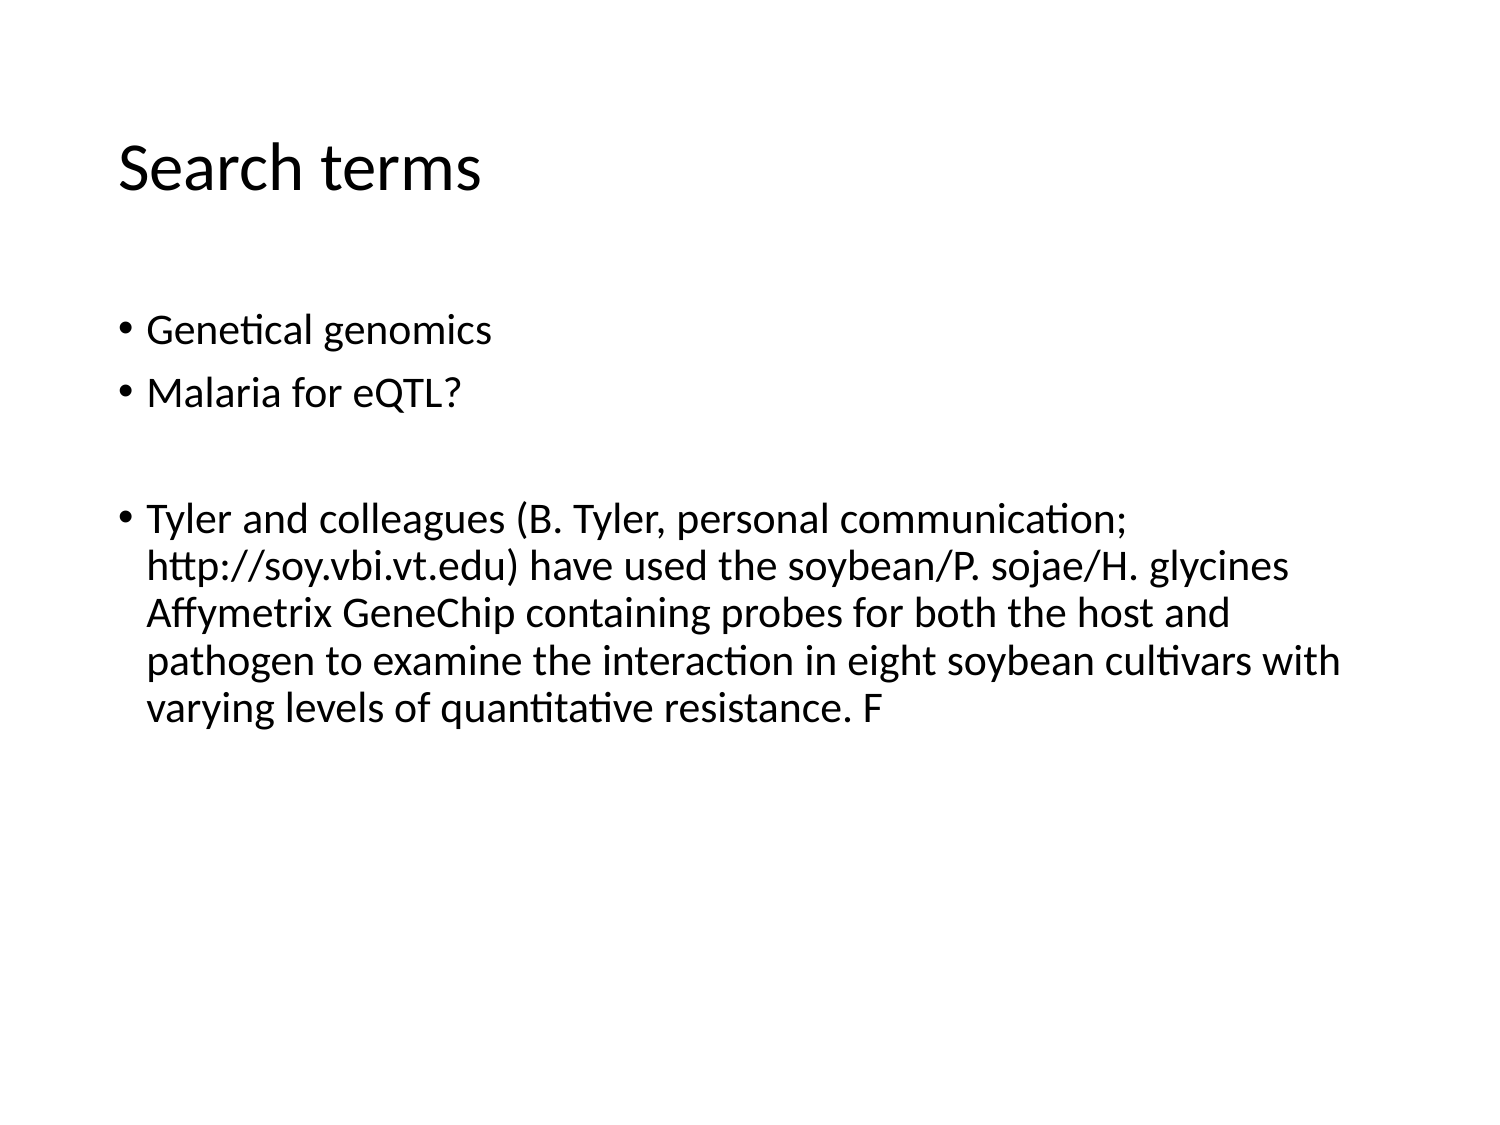

# Search terms
Genetical genomics
Malaria for eQTL?

Tyler and colleagues (B. Tyler, personal communication; http://soy.vbi.vt.edu) have used the soybean/P. sojae/H. glycines Affymetrix GeneChip containing probes for both the host and pathogen to examine the interaction in eight soybean cultivars with varying levels of quantitative resistance. F